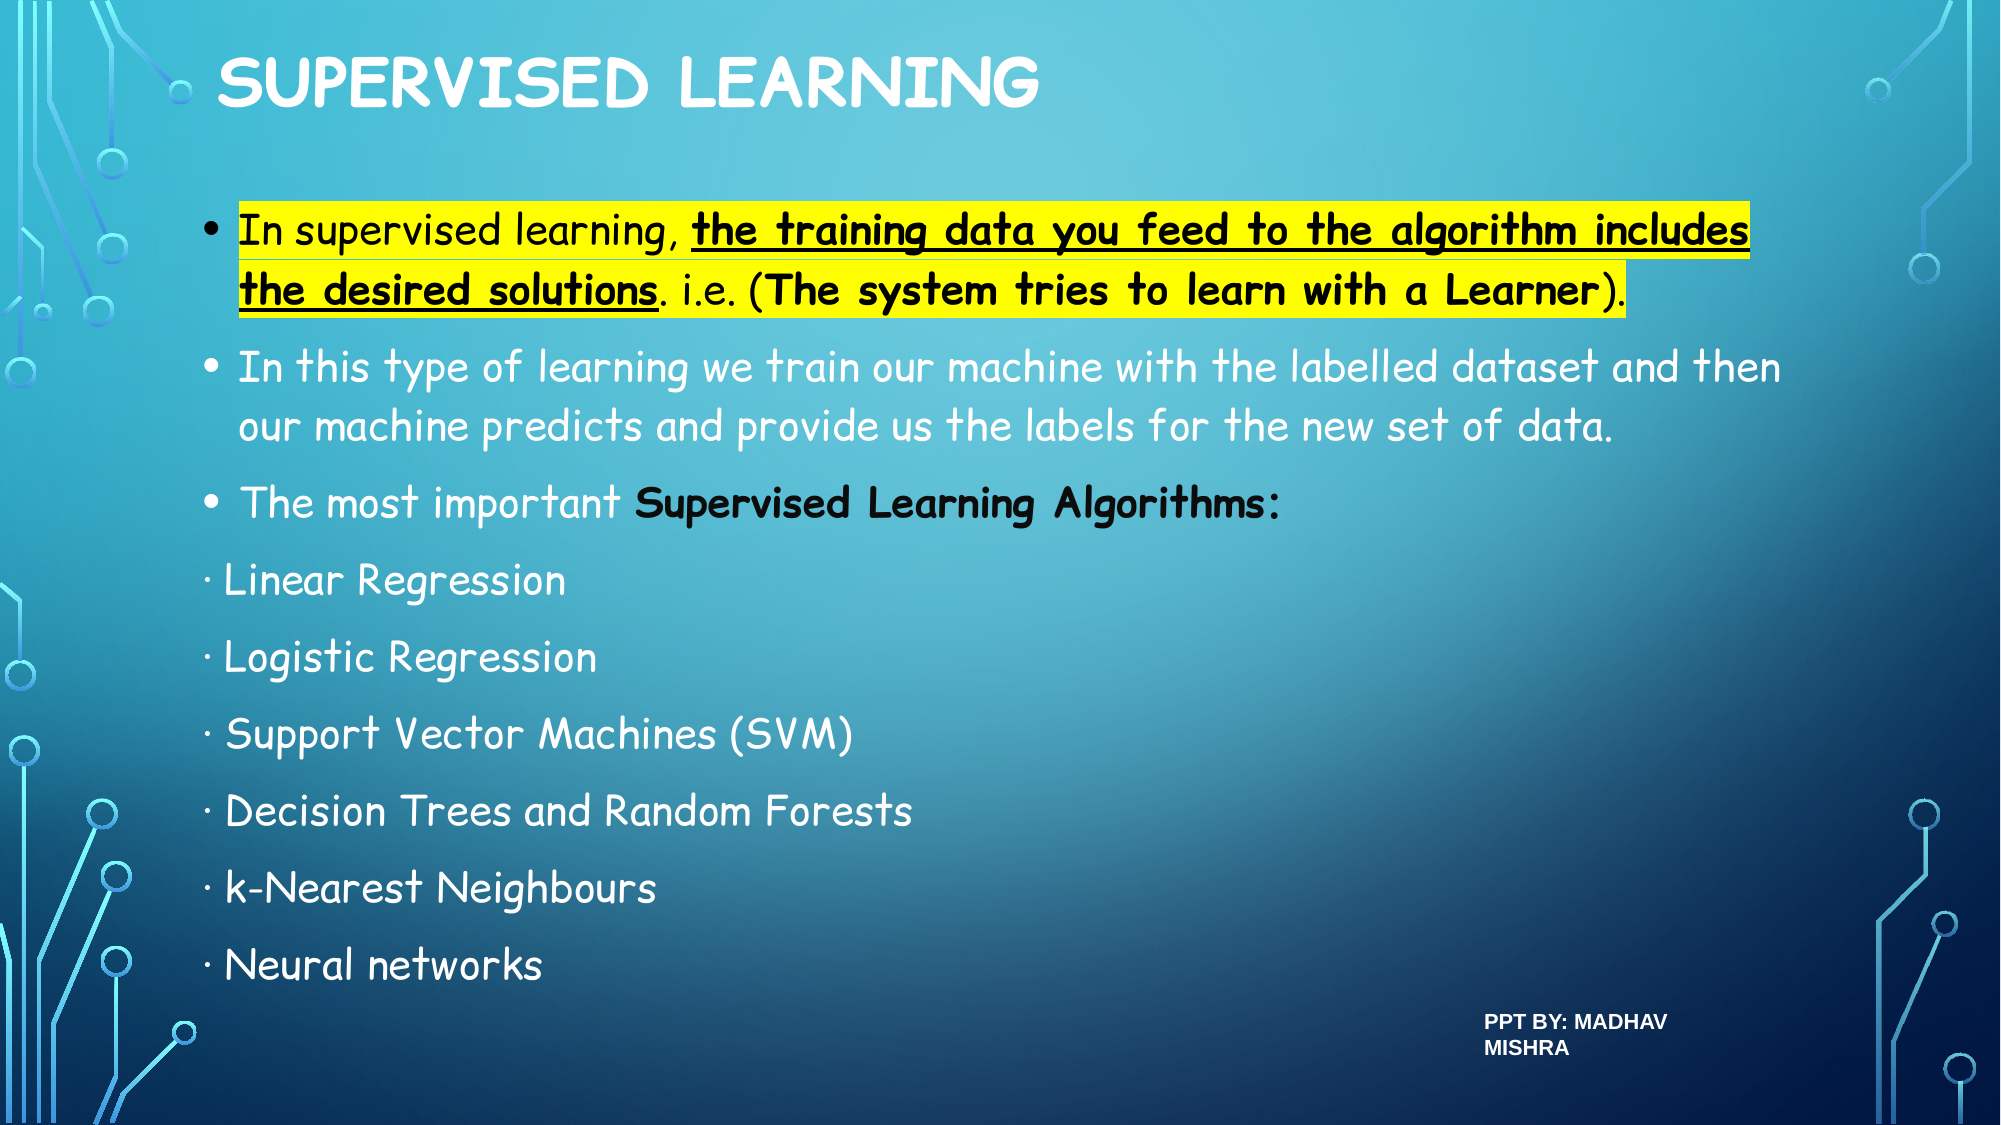

# SUPERVISED LEARNING
In supervised learning, the training data you feed to the algorithm includes the desired solutions. i.e. (The system tries to learn with a Learner).
In this type of learning we train our machine with the labelled dataset and then our machine predicts and provide us the labels for the new set of data.
The most important Supervised Learning Algorithms:
· Linear Regression
· Logistic Regression
· Support Vector Machines (SVM)
· Decision Trees and Random Forests
· k-Nearest Neighbours
· Neural networks

PPT BY: MADHAV MISHRA